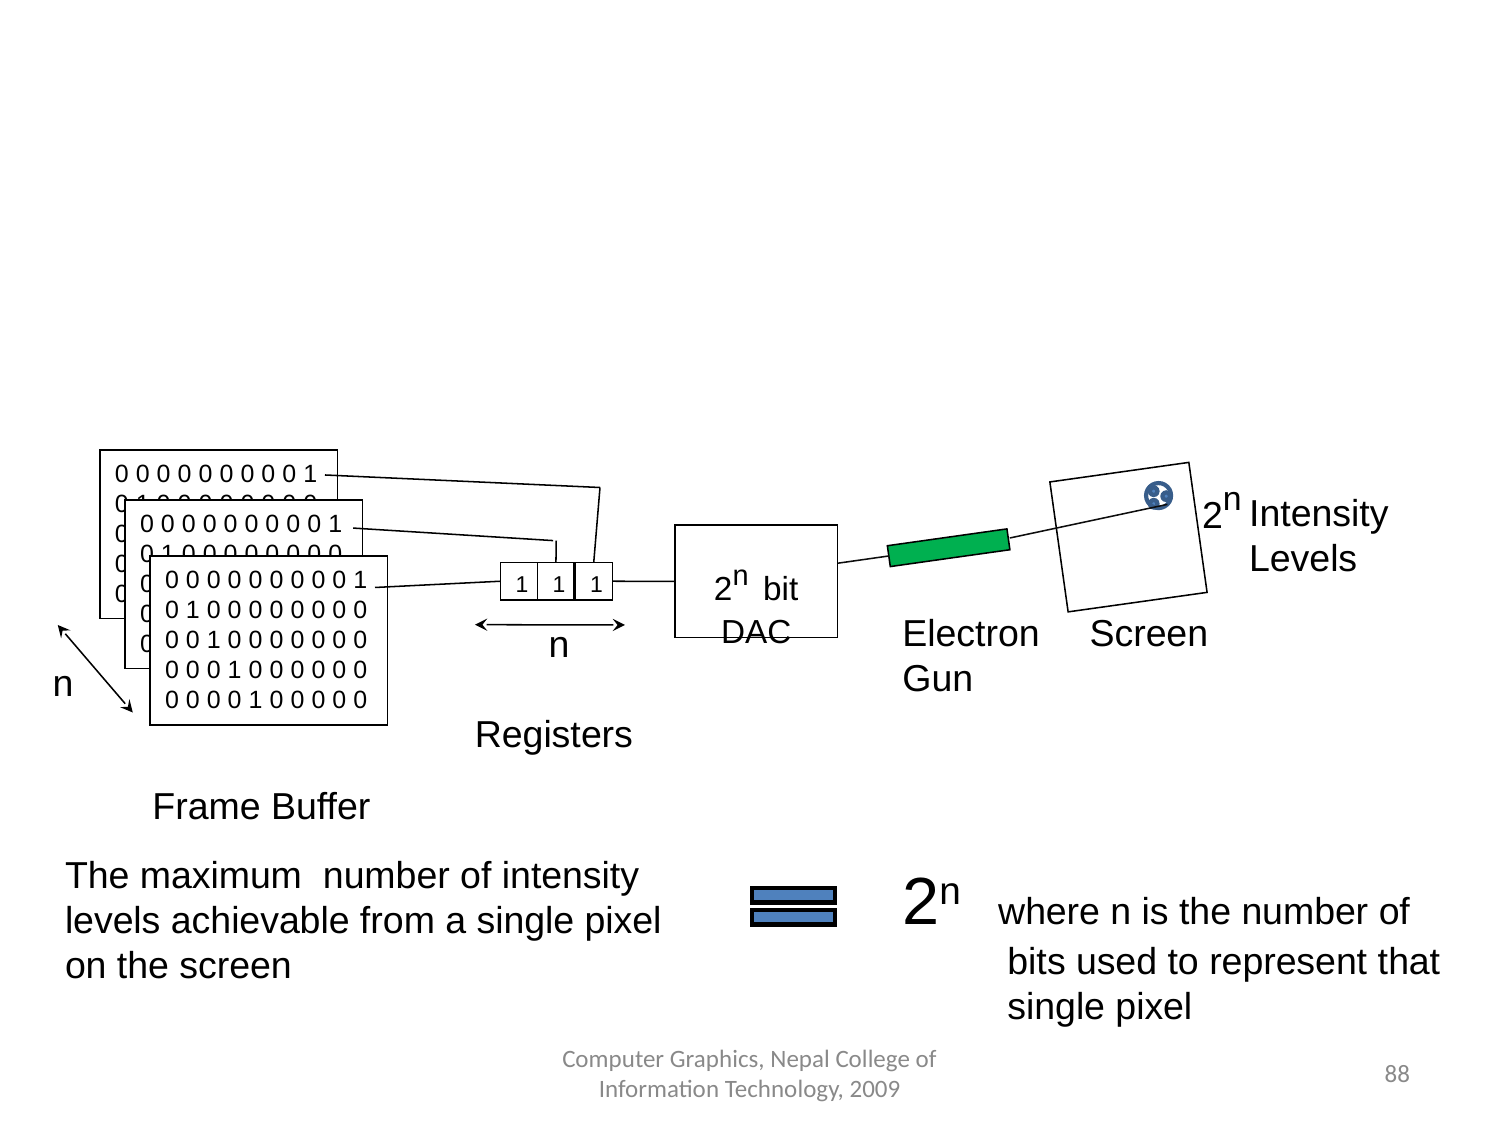

0 0 0 0 0 0 0 0 0 1 0 1 0 0 0 0 0 0 0 0
0 0 1 0 0 0 0 0 0 0
0 0 0 1 0 0 0 0 0 0
0 0 0 0 1 0 0 0 0 0
2n

Intensity
Levels

0 0 0 0 0 0 0 0 0 1 0 1 0 0 0 0 0 0 0 0
0 0 1 0 0 0 0 0 0 0
0 0 0 1 0 0 0 0 0 0
0 0 0 0 1 0 0 0 0 0

2n  bit DAC

0 0 0 0 0 0 0 0 0 1 0 1 0 0 0 0 0 0 0 0
0 0 1 0 0 0 0 0 0 0
0 0 0 1 0 0 0 0 0 0
0 0 0 0 1 0 0 0 0 0
1
1
1
Electron
Gun
Screen
       n

Registers
n
Frame Buffer
The maximum  number of intensity
levels achievable from a single pixel
on the screen
2n    where n is the number of
          bits used to represent that
          single pixel

Computer Graphics, Nepal College of Information Technology, 2009
88